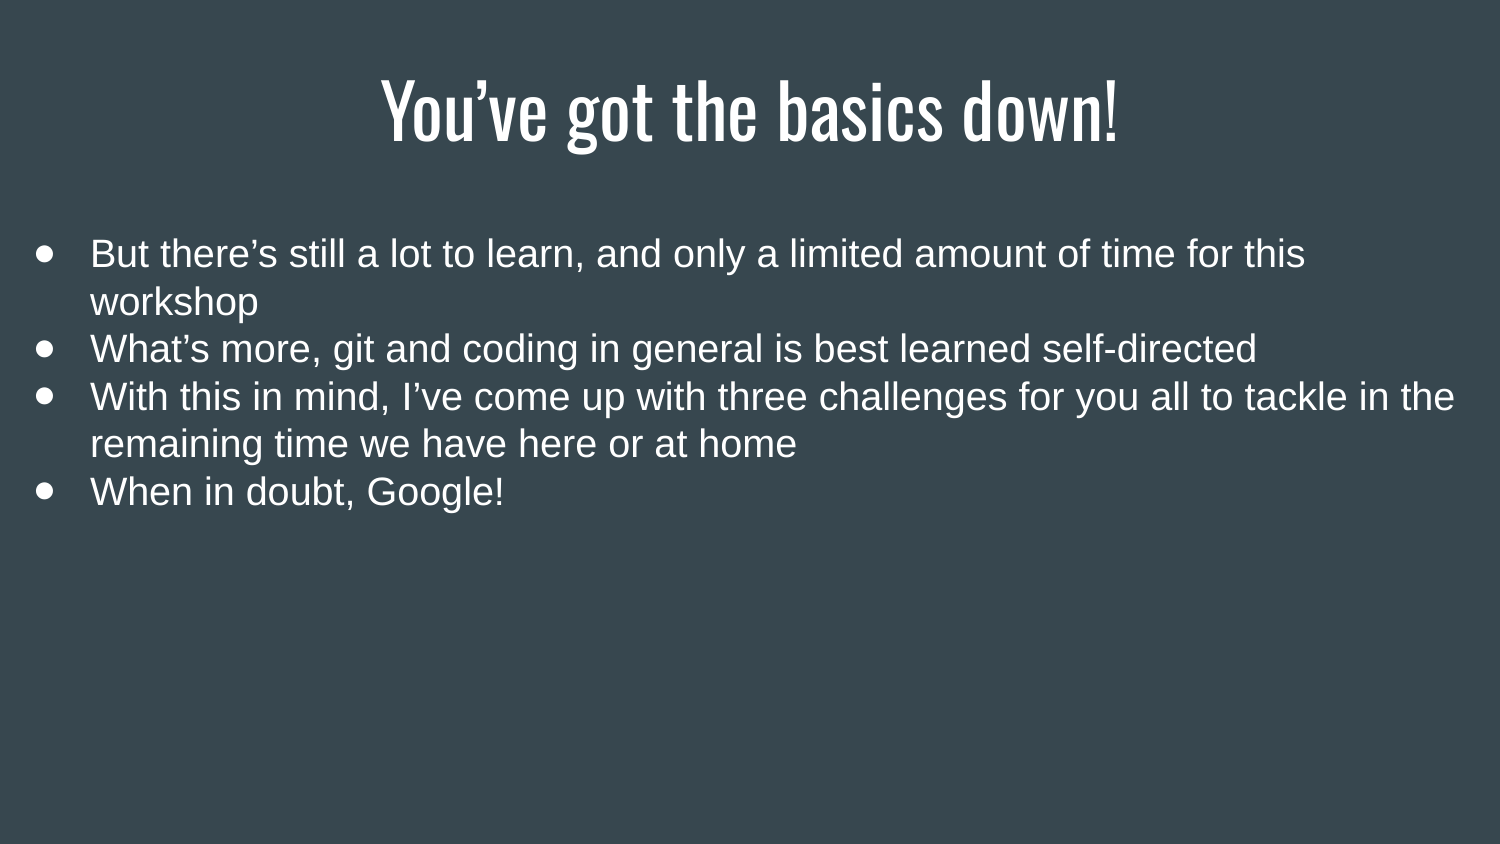

You’ve got the basics down!

But there’s still a lot to learn, and only a limited amount of time for this workshop
What’s more, git and coding in general is best learned self-directed
With this in mind, I’ve come up with three challenges for you all to tackle in the remaining time we have here or at home
When in doubt, Google!